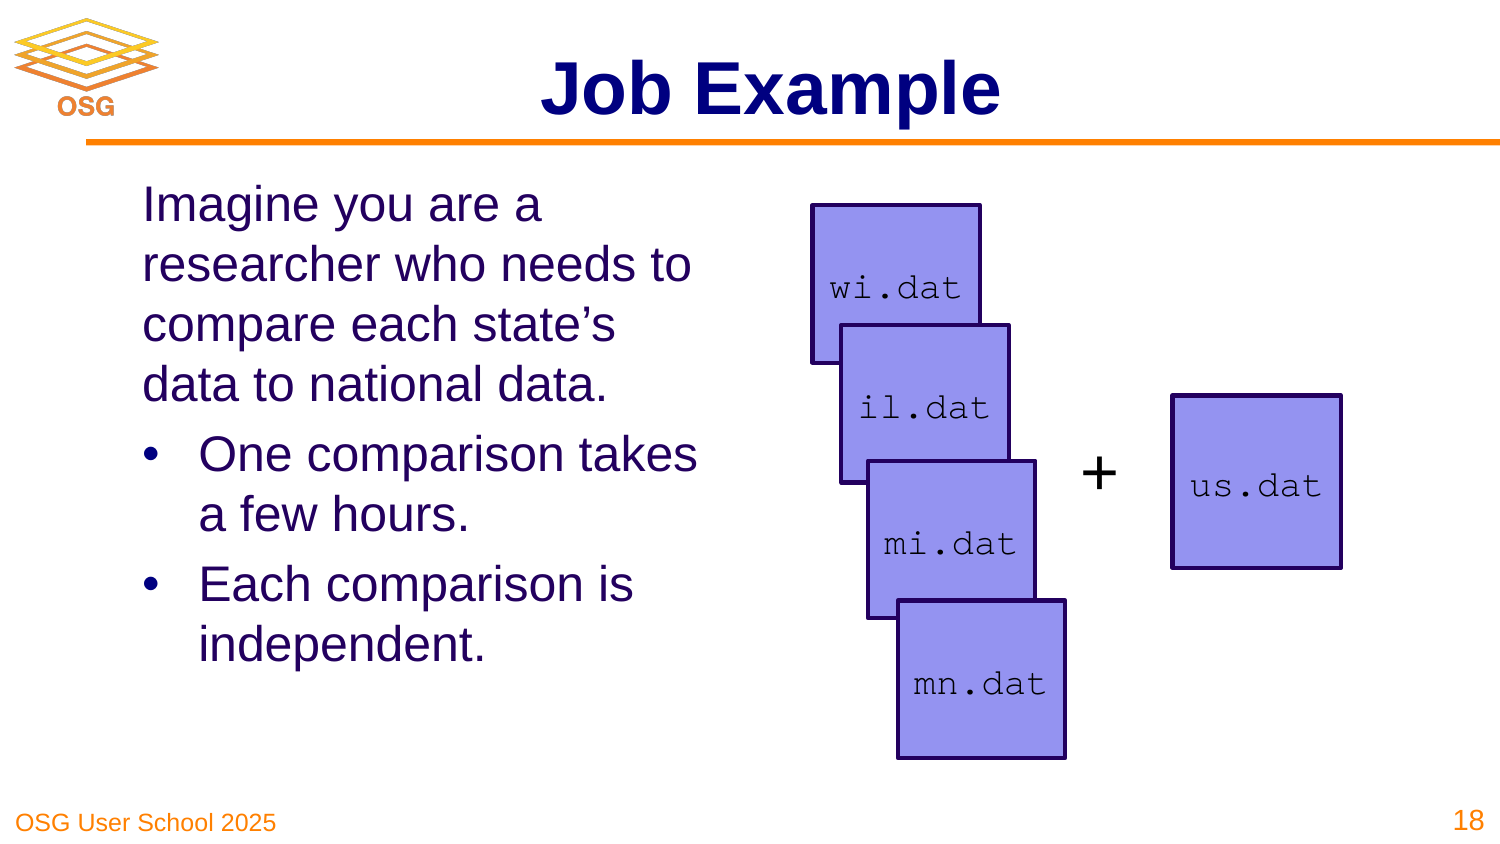

# Job Example
Imagine you are a researcher who needs to compare each state’s data to national data.
One comparison takes a few hours.
Each comparison is independent.

wi.dat
il.dat
mi.dat
mn.dat
us.dat
+
18